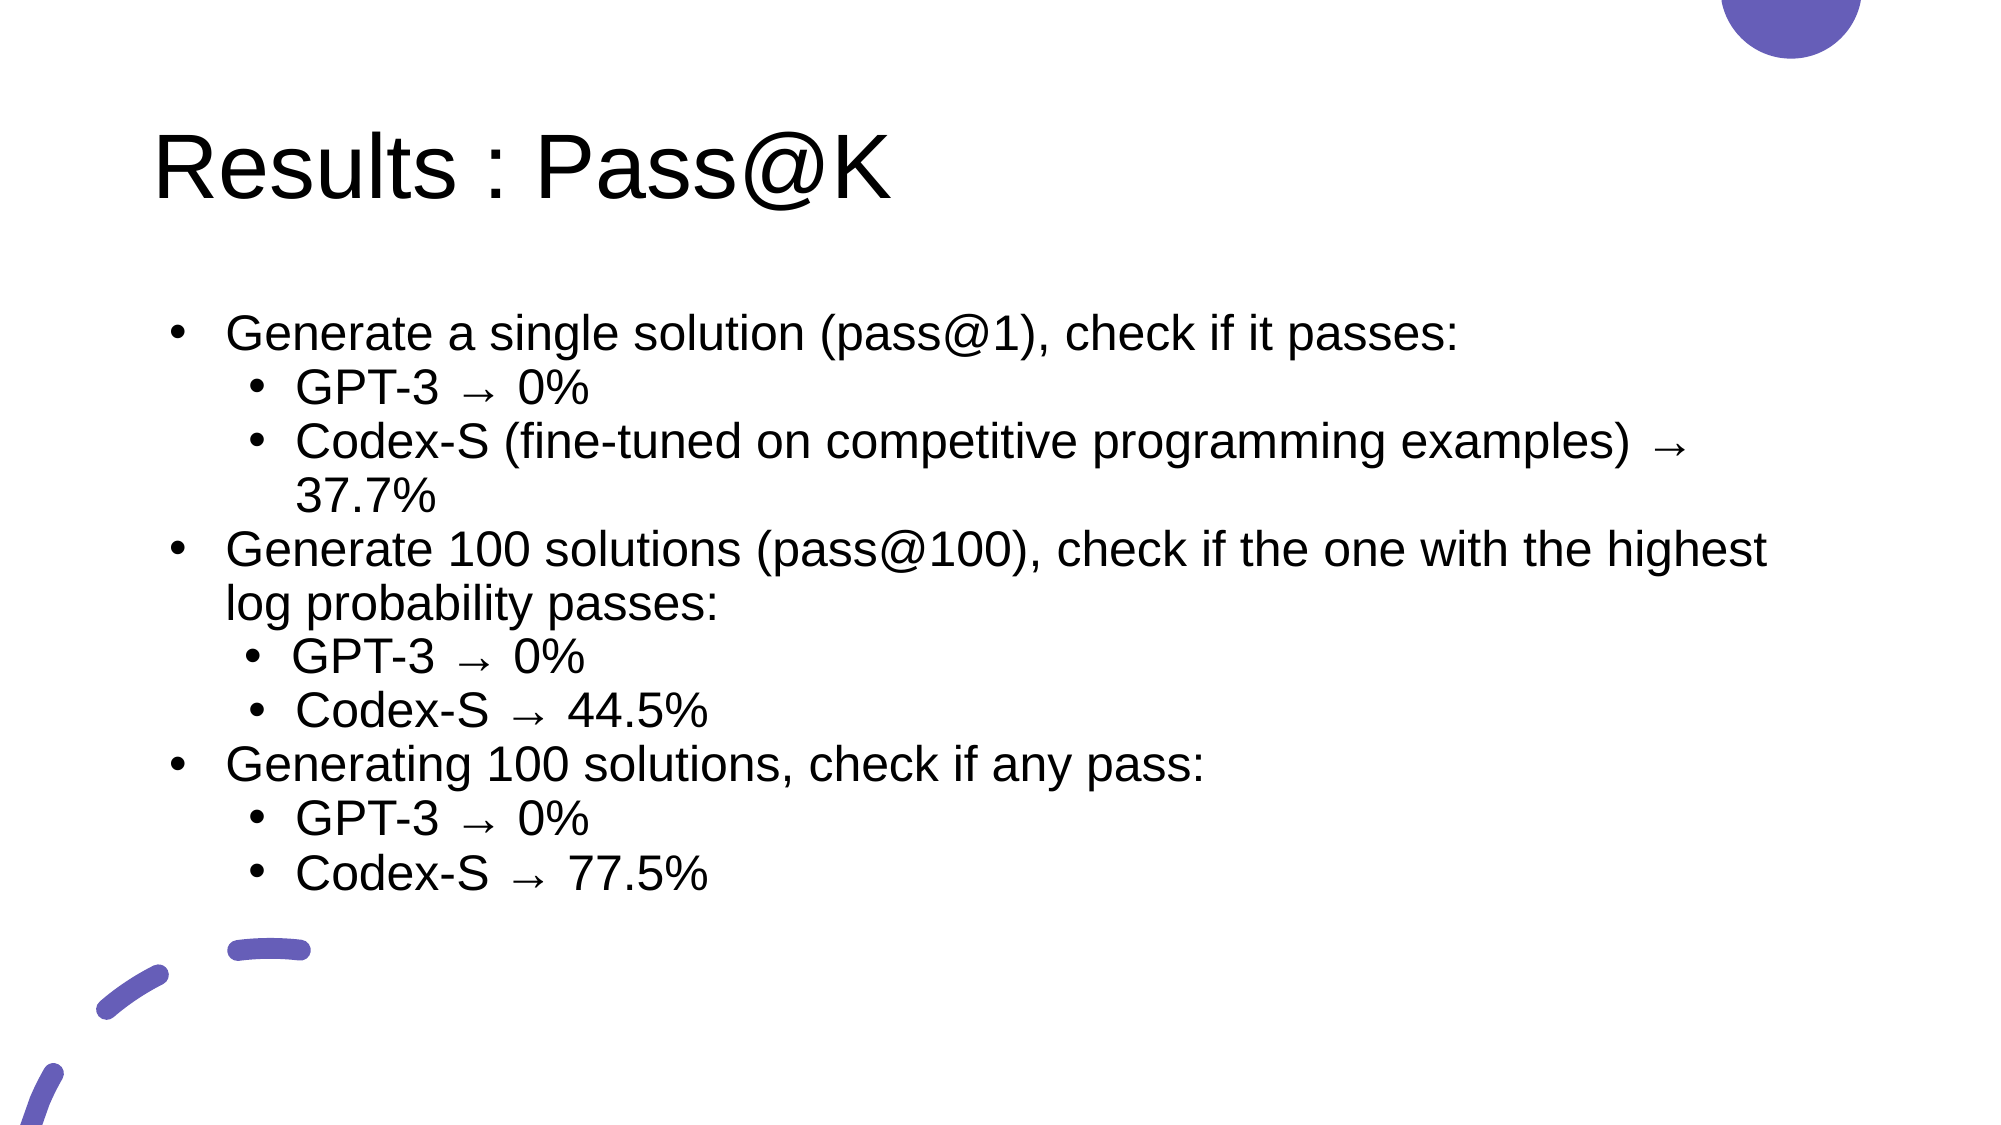

# Results : Pass@K

Generate a single solution (pass@1), check if it passes:
GPT-3 → 0%
Codex-S (fine-tuned on competitive programming examples) → 37.7%
Generate 100 solutions (pass@100), check if the one with the highest log probability passes:
GPT-3 → 0%
Codex-S → 44.5%
Generating 100 solutions, check if any pass:
GPT-3 → 0%
Codex-S → 77.5%